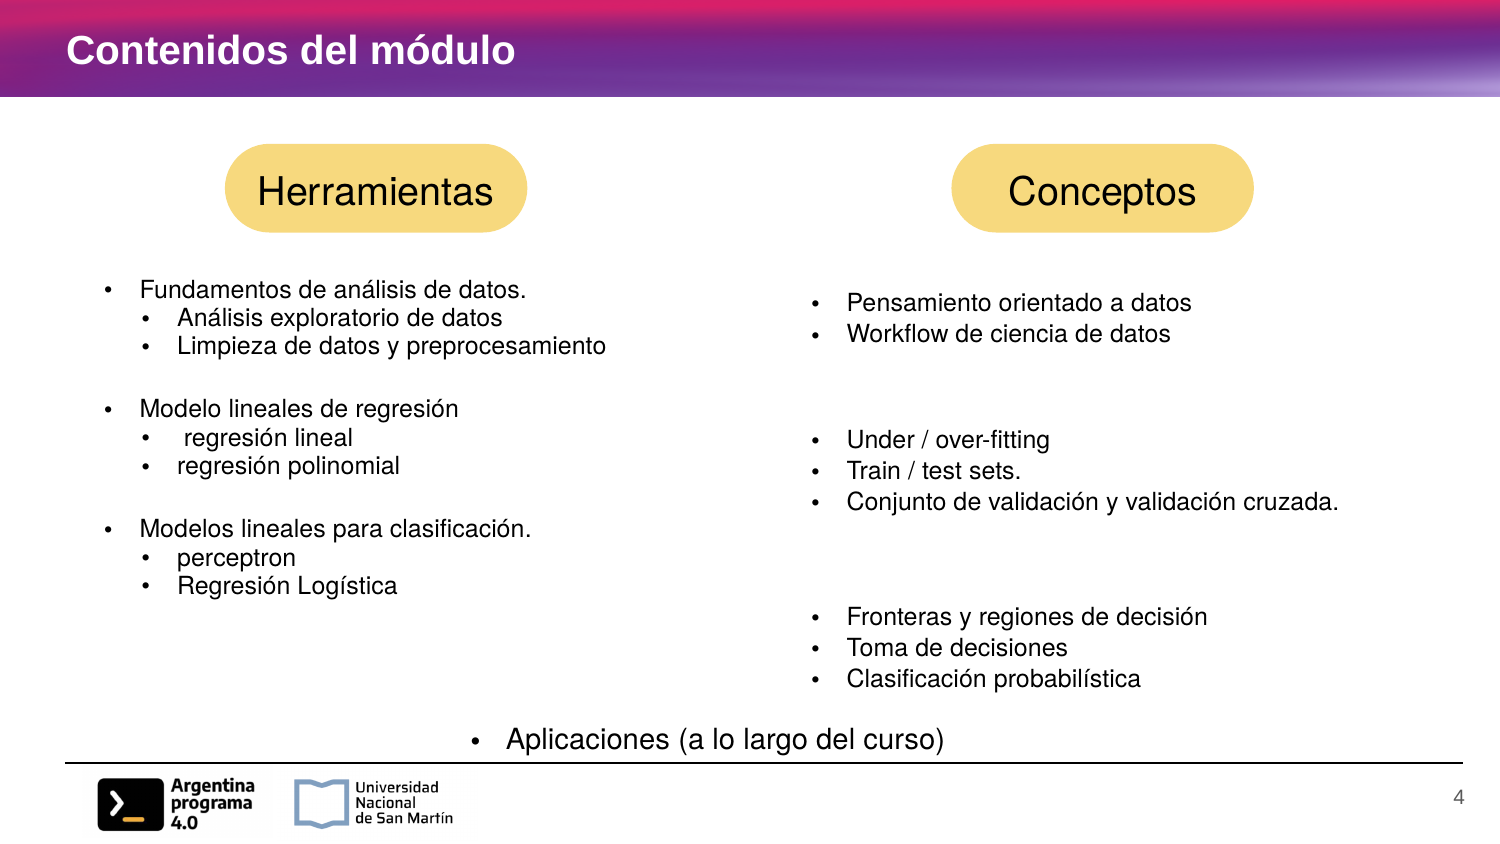

# Contenidos del módulo

Herramientas

Conceptos
Fundamentos de análisis de datos.
Análisis exploratorio de datos
Limpieza de datos y preprocesamiento
Modelo lineales de regresión
 regresión lineal
regresión polinomial
Modelos lineales para clasificación.
perceptron
Regresión Logística
Pensamiento orientado a datos
Workflow de ciencia de datos
Under / over-fitting
Train / test sets.
Conjunto de validación y validación cruzada.
Fronteras y regiones de decisión
Toma de decisiones
Clasificación probabilística
Aplicaciones (a lo largo del curso)
4